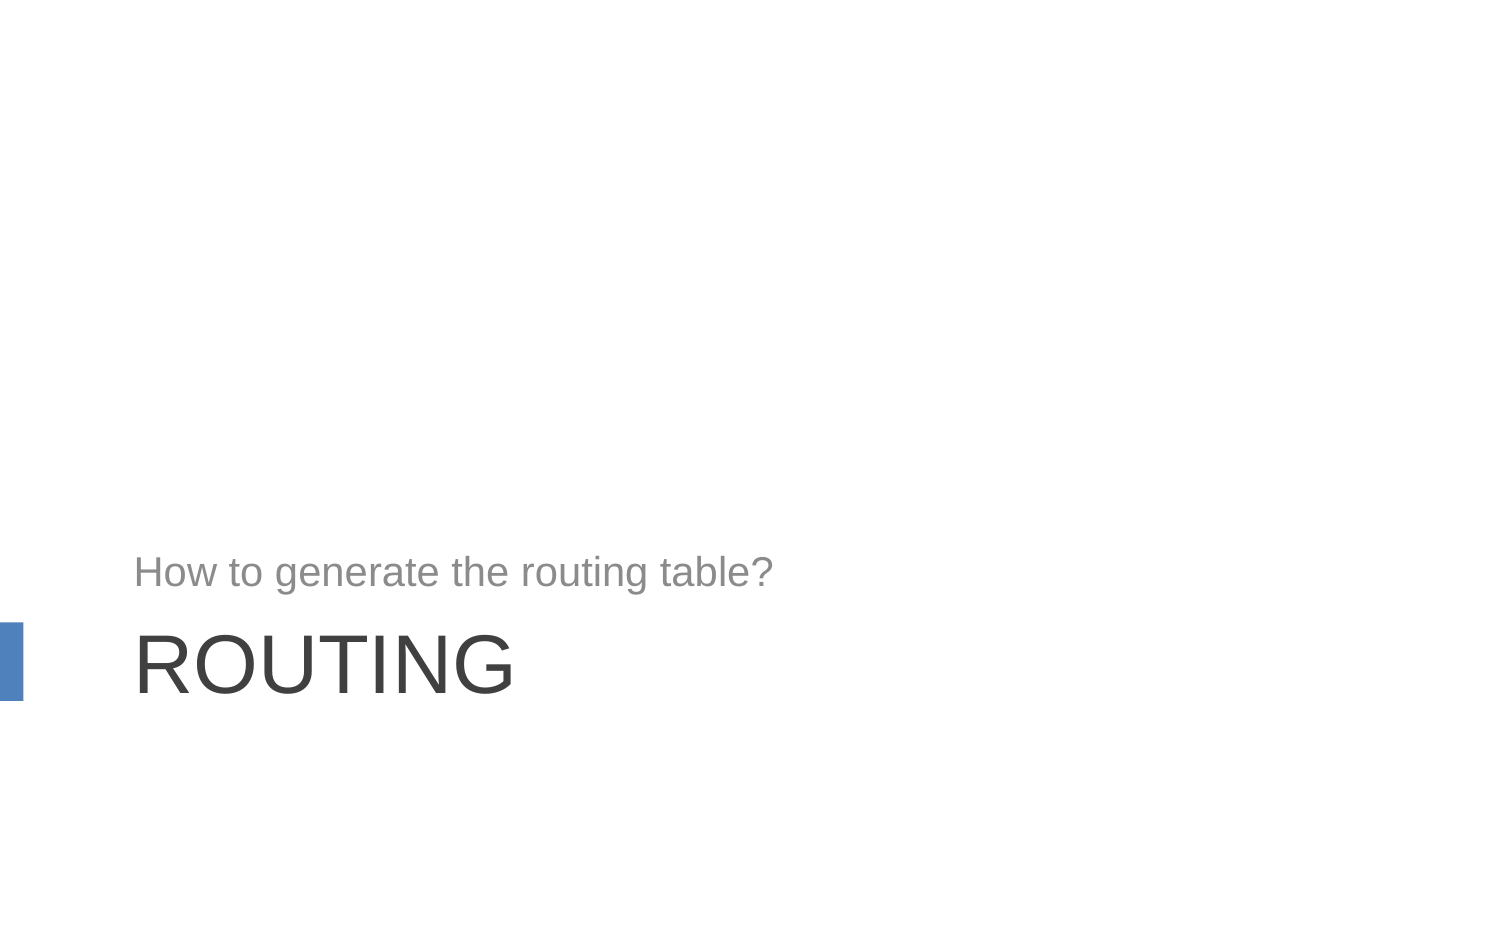

How to generate the routing table?
# Routing